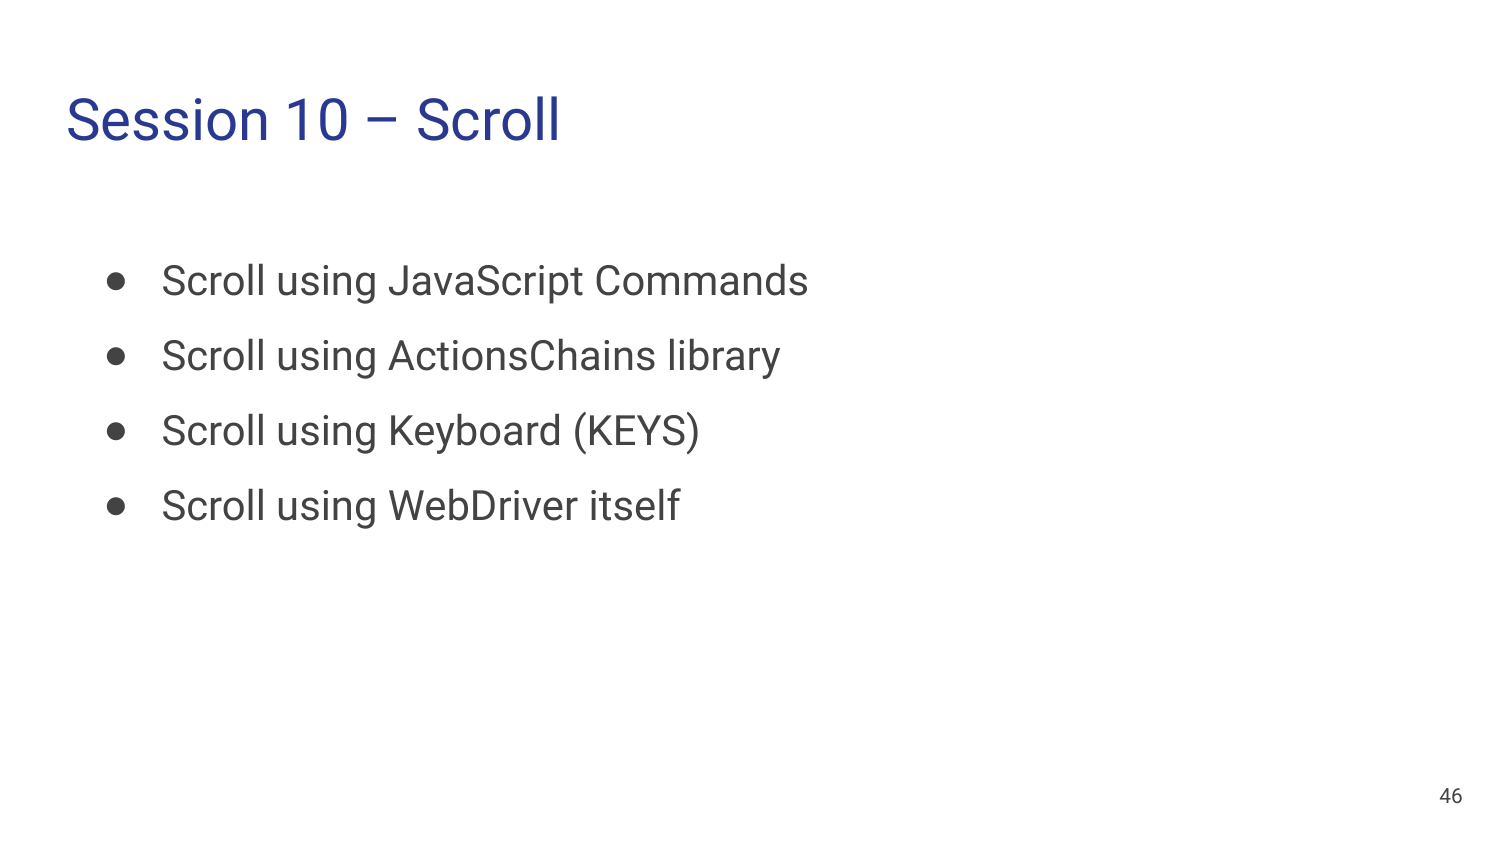

# Session 10 – Scroll
Scroll using JavaScript Commands
Scroll using ActionsChains library
Scroll using Keyboard (KEYS)
Scroll using WebDriver itself
46